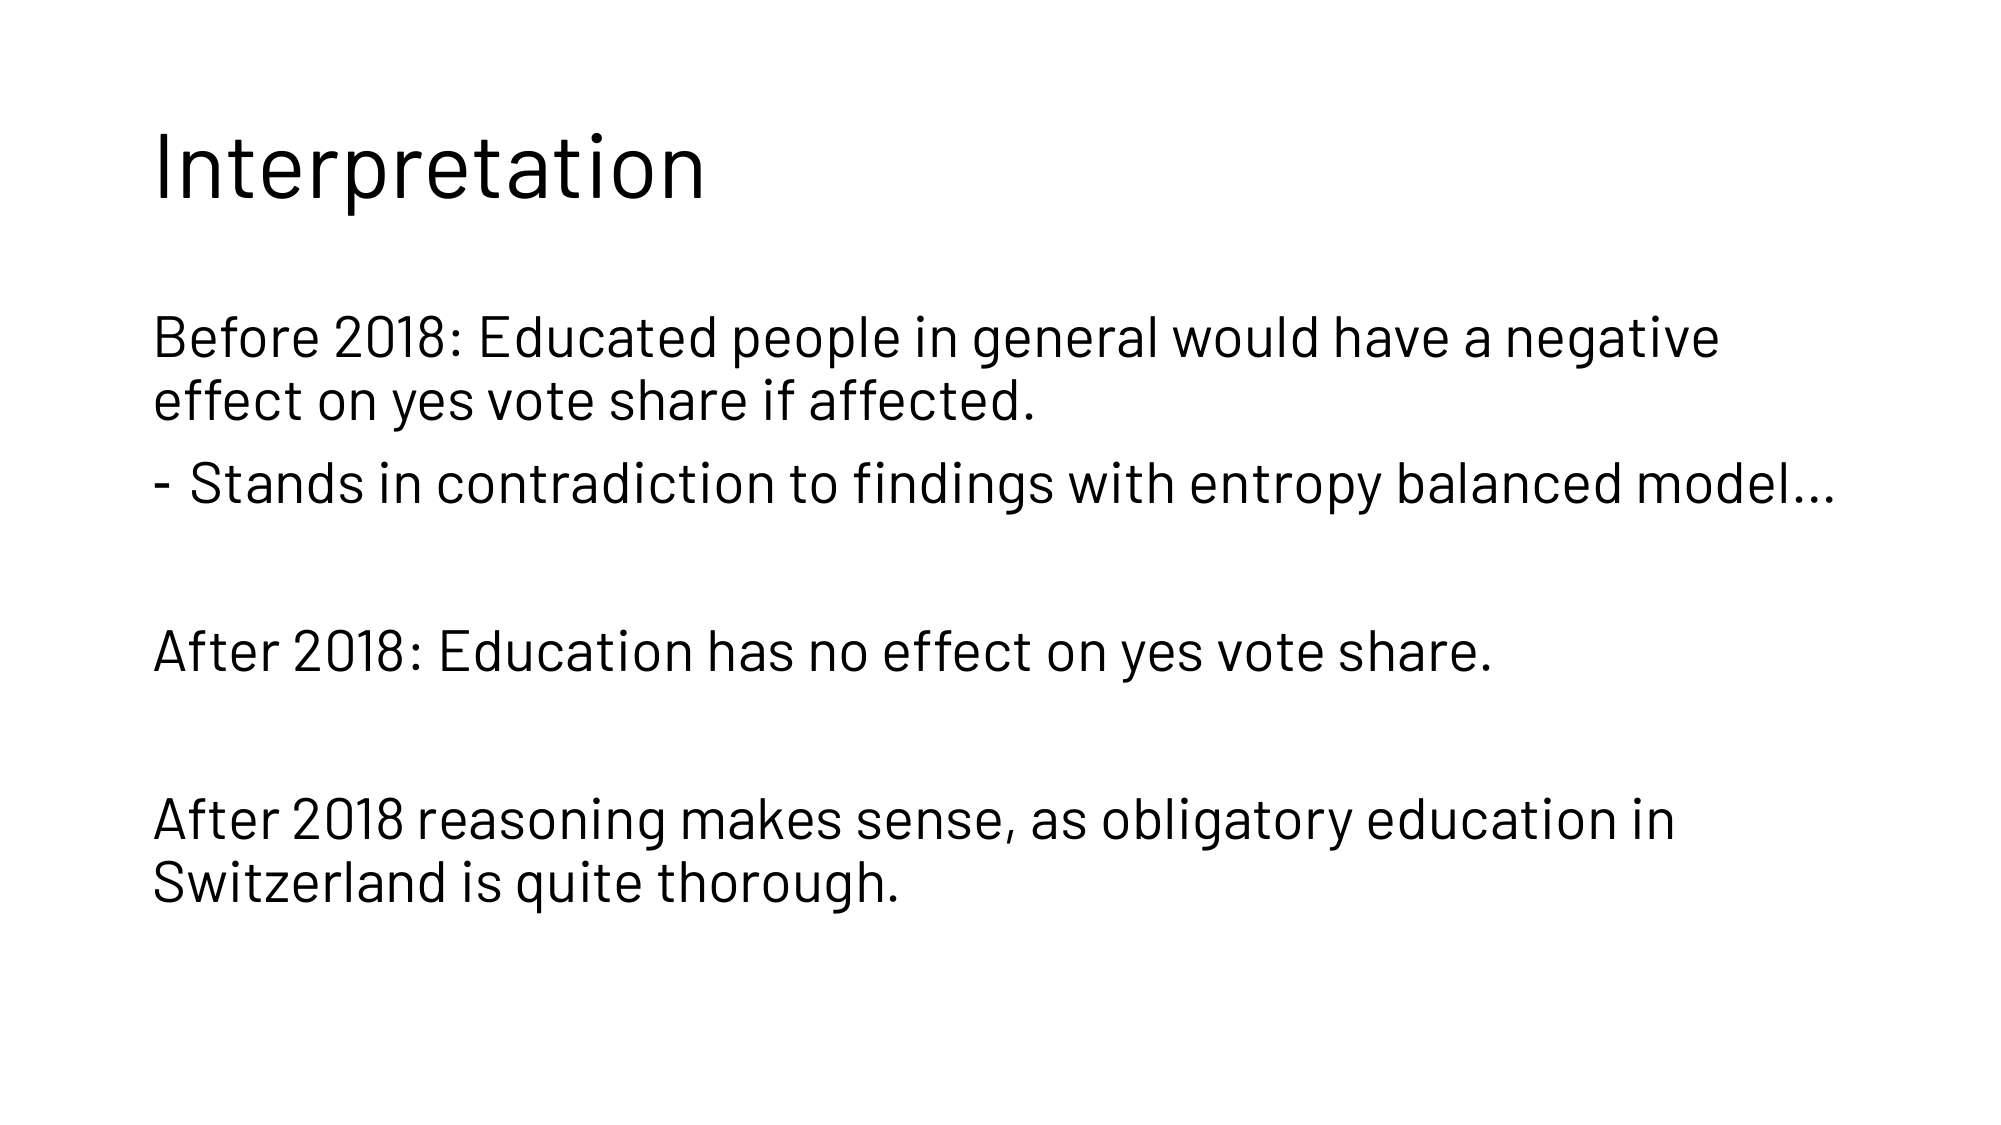

# Interpretation
Before 2018: Educated people in general would have a negative effect on yes vote share if affected.
Stands in contradiction to findings with entropy balanced model…

After 2018: Education has no effect on yes vote share.

After 2018 reasoning makes sense, as obligatory education in Switzerland is quite thorough.